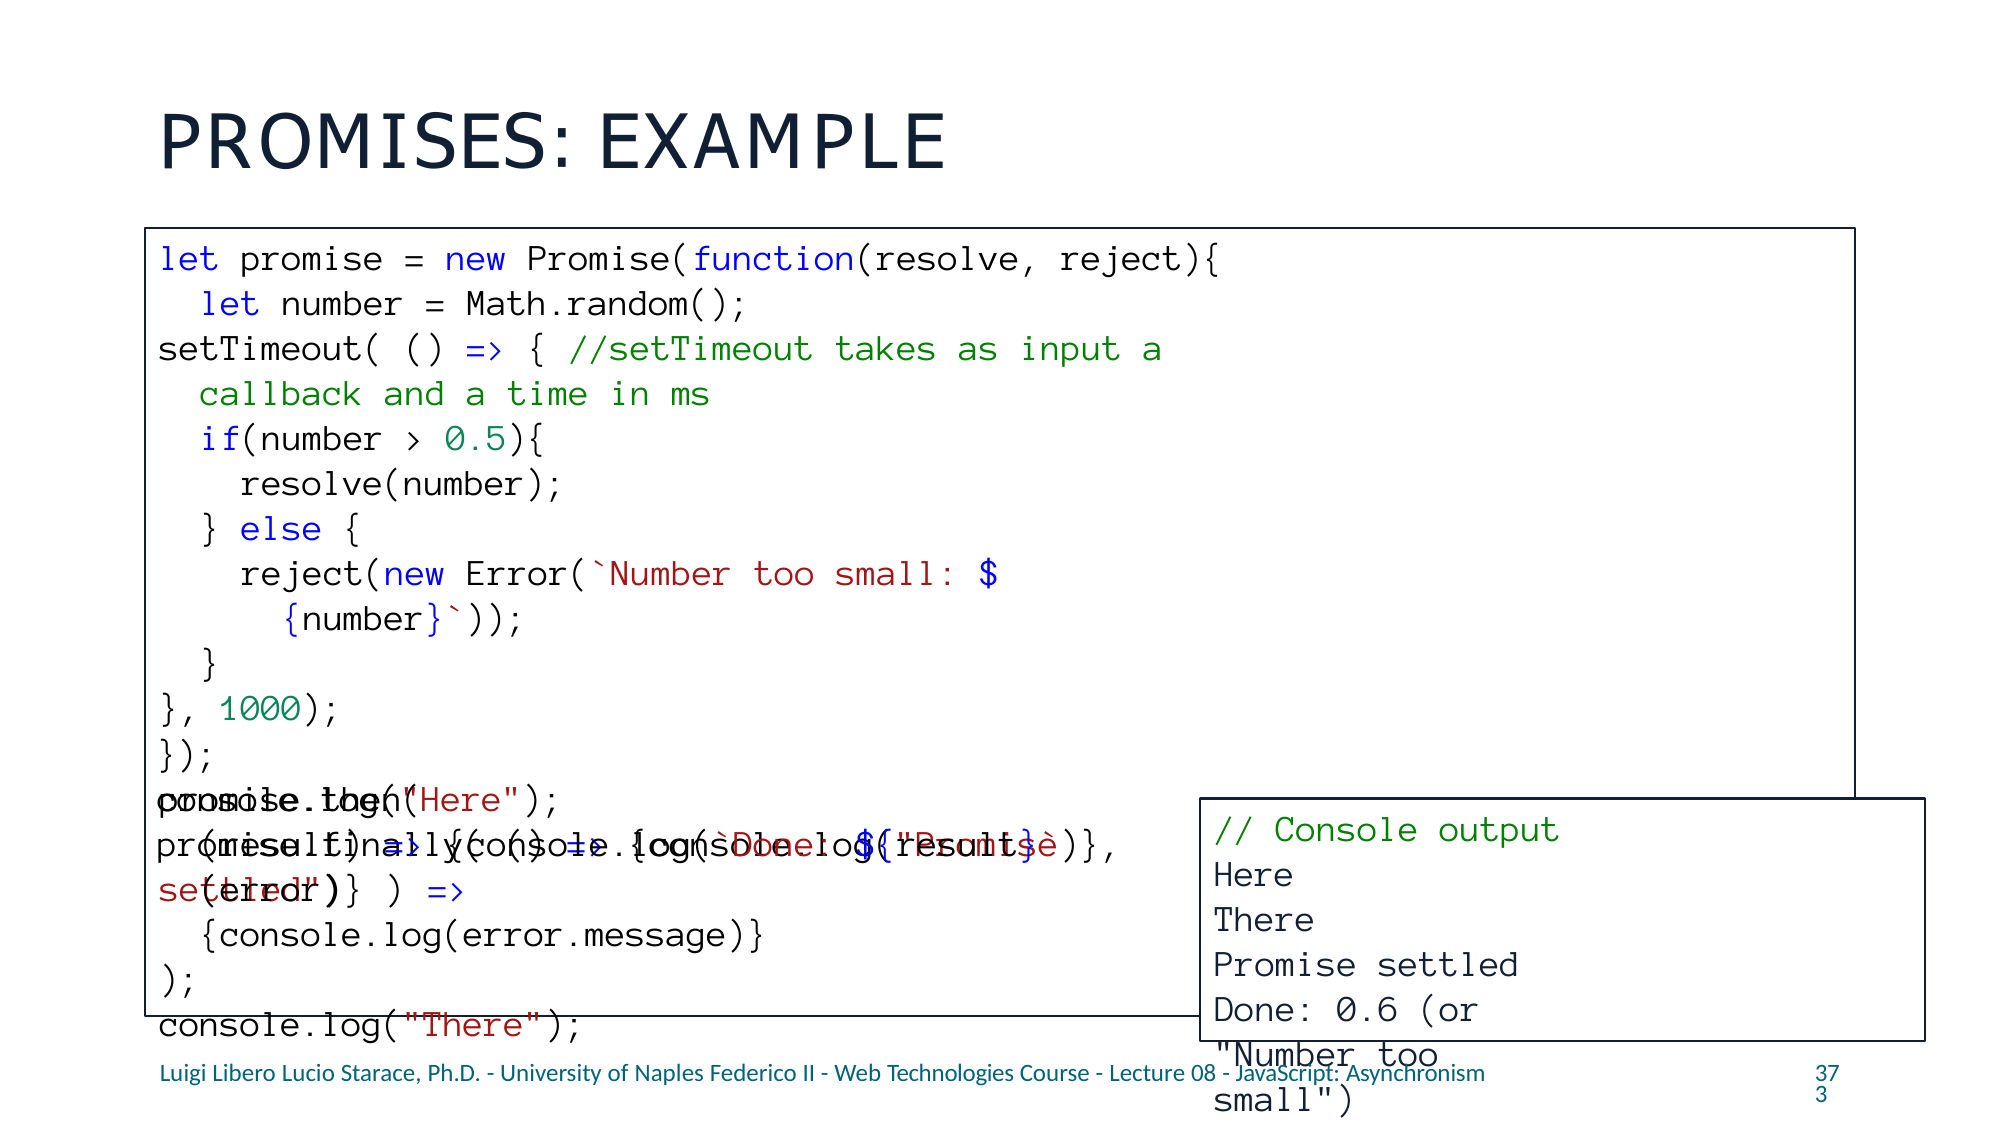

# PROMISES: EXAMPLE

let promise = new Promise(function(resolve, reject){ let number = Math.random();
setTimeout( () => { //setTimeout takes as input a callback and a time in ms
if(number > 0.5){
resolve(number);
} else {
reject(new Error(`Number too small: ${number}`));
}
}, 1000);
});
console.log("Here");
promise.finally( () => {console.log("Promise settled")} )
promise.then(

// Console output Here
There
Promise settled
Done: 0.6 (or "Number too small")
(result) => {console.log(`Done: ${result}`)},
(error)	=> {console.log(error.message)}
);
console.log("There");
Luigi Libero Lucio Starace, Ph.D. - University of Naples Federico II - Web Technologies Course - Lecture 08 - JavaScript: Asynchronism
373